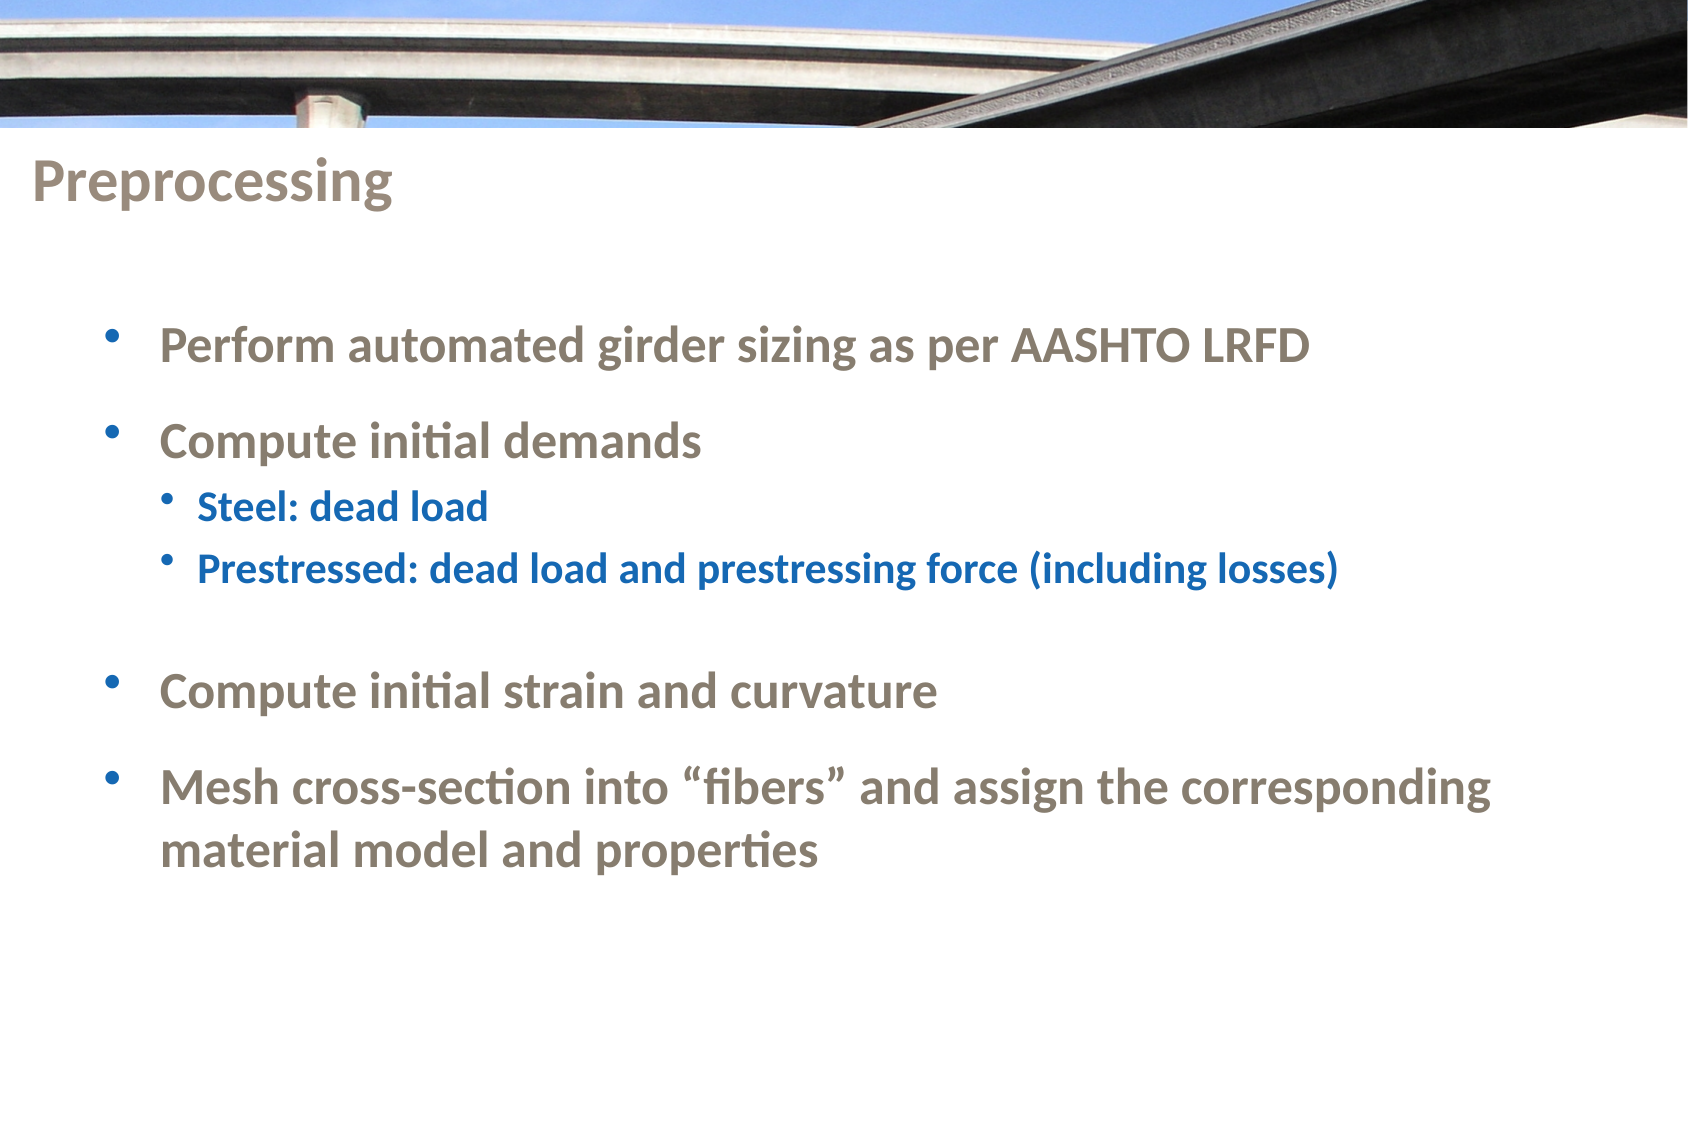

# Preprocessing
Perform automated girder sizing as per AASHTO LRFD

Compute initial demands
Steel: dead load
Prestressed: dead load and prestressing force (including losses)

Compute initial strain and curvature

Mesh cross-section into “fibers” and assign the corresponding material model and properties